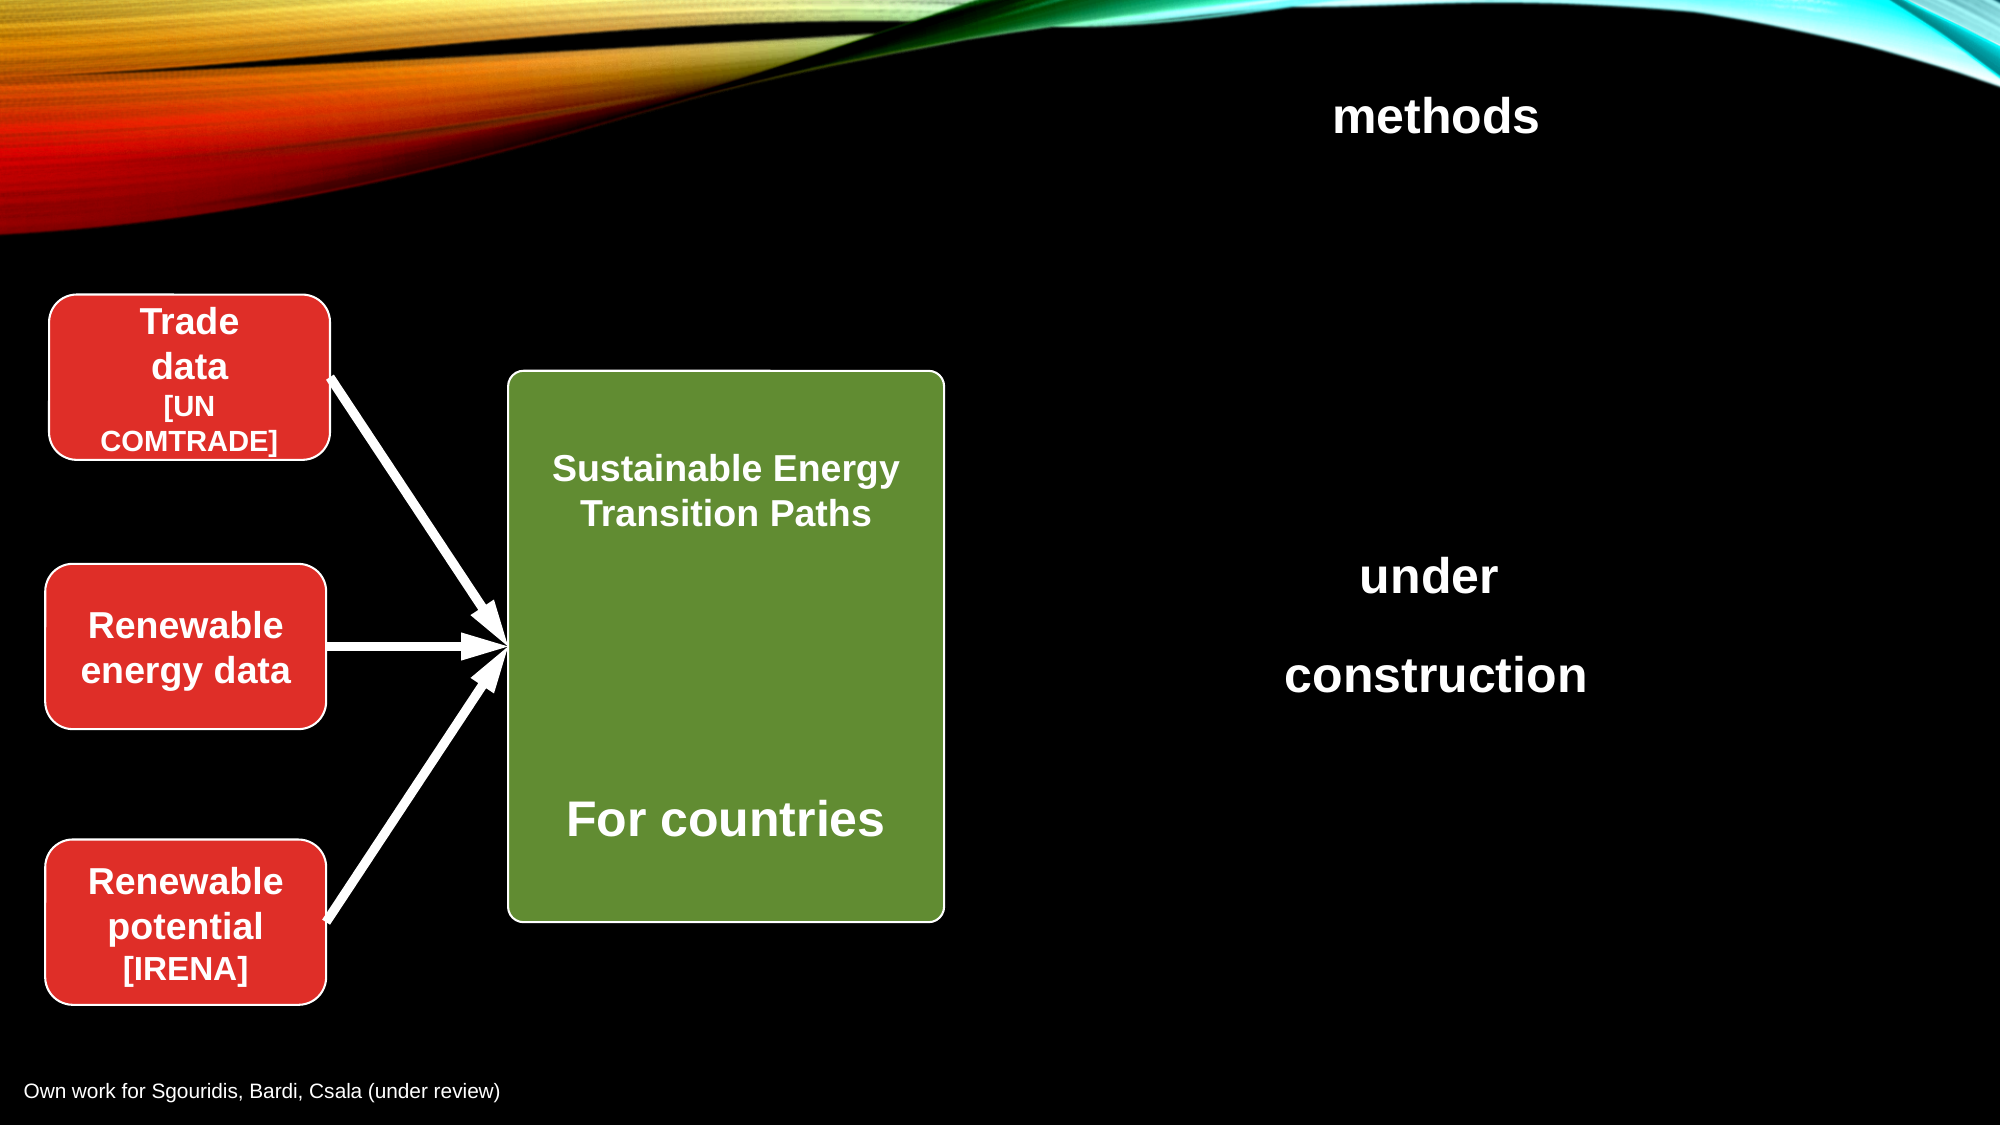

methods
Trade
data
[UN COMTRADE]
Sustainable Energy Transition Paths

Renewable energy data
Renewable potential
[IRENA]
under
construction
For countries

Own work for Sgouridis, Bardi, Csala (under review)